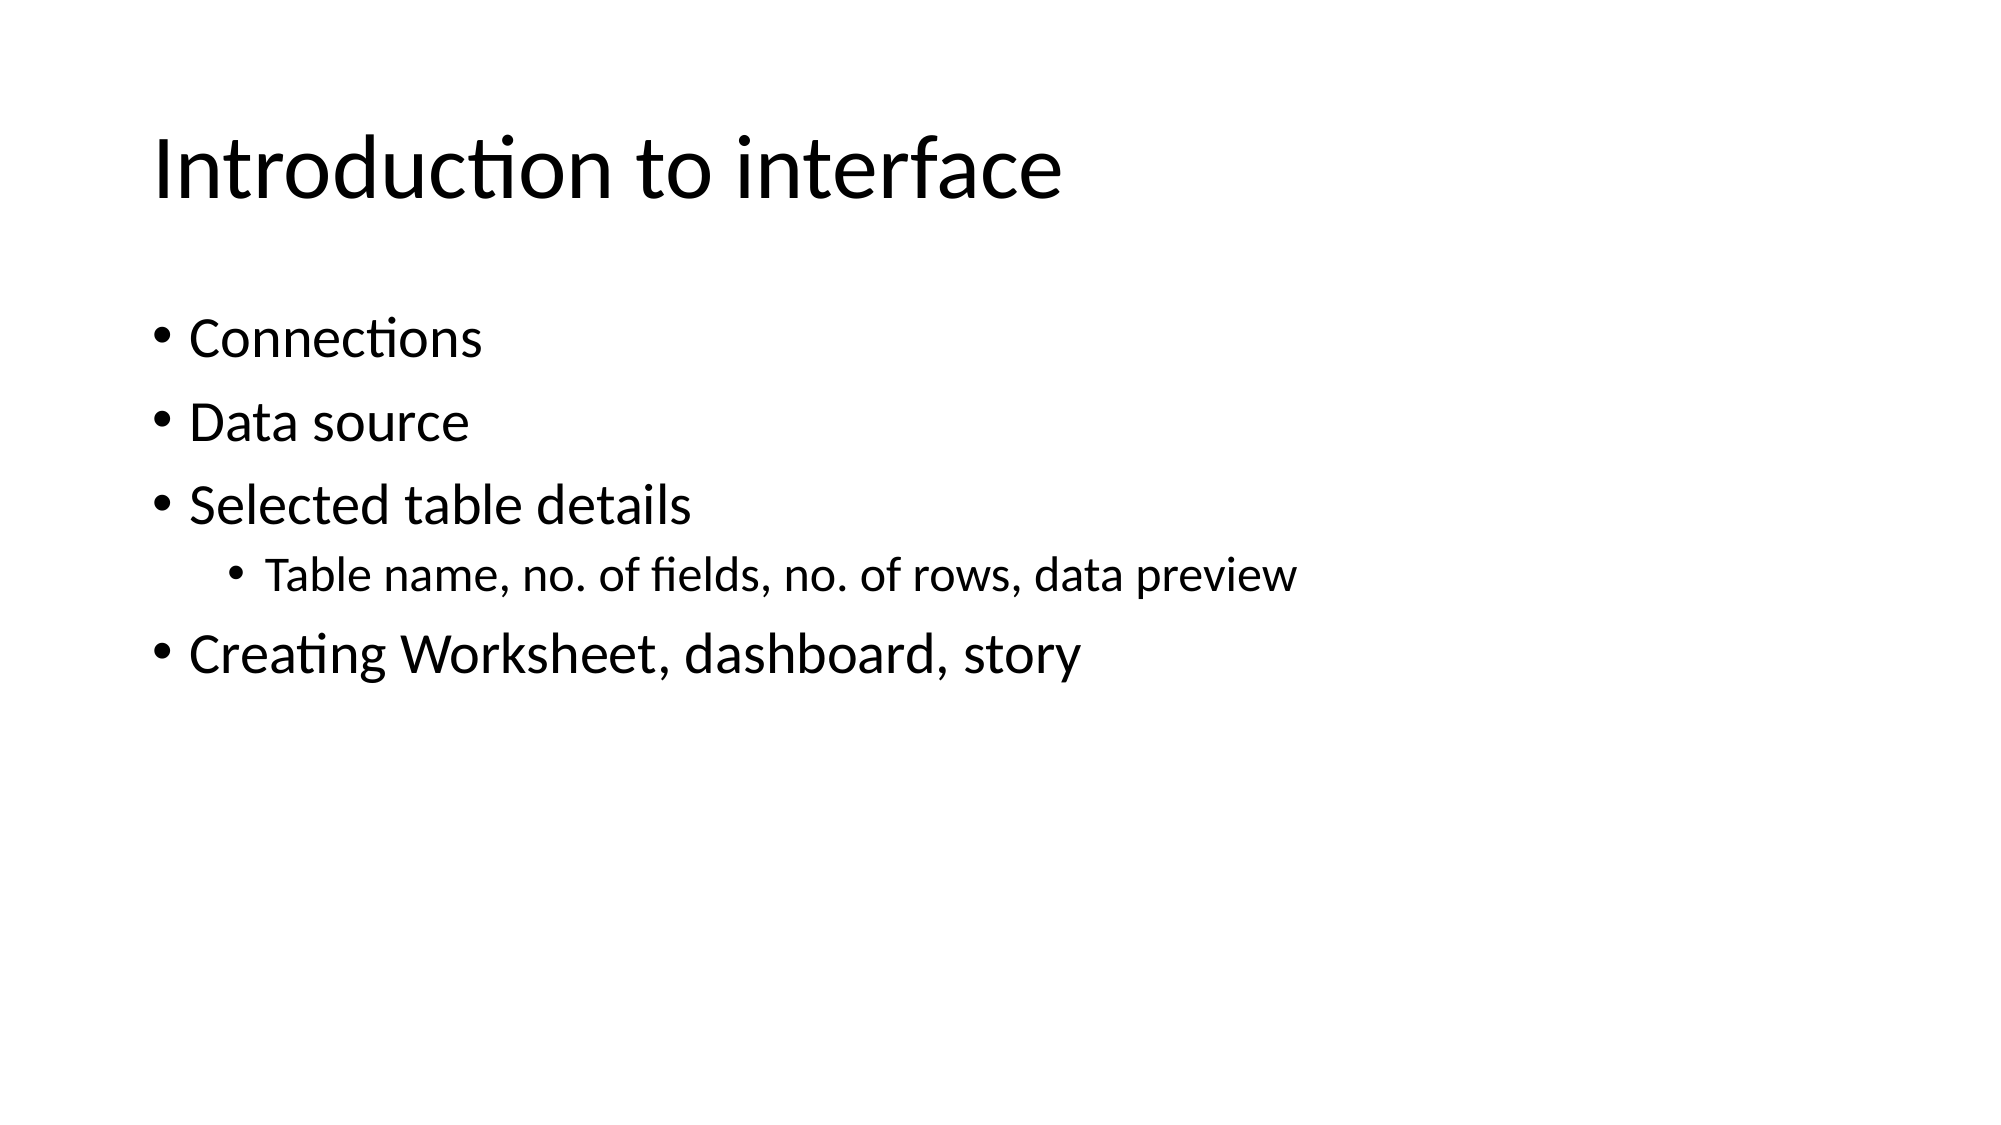

# Introduction to interface
Connections
Data source
Selected table details
Table name, no. of fields, no. of rows, data preview
Creating Worksheet, dashboard, story